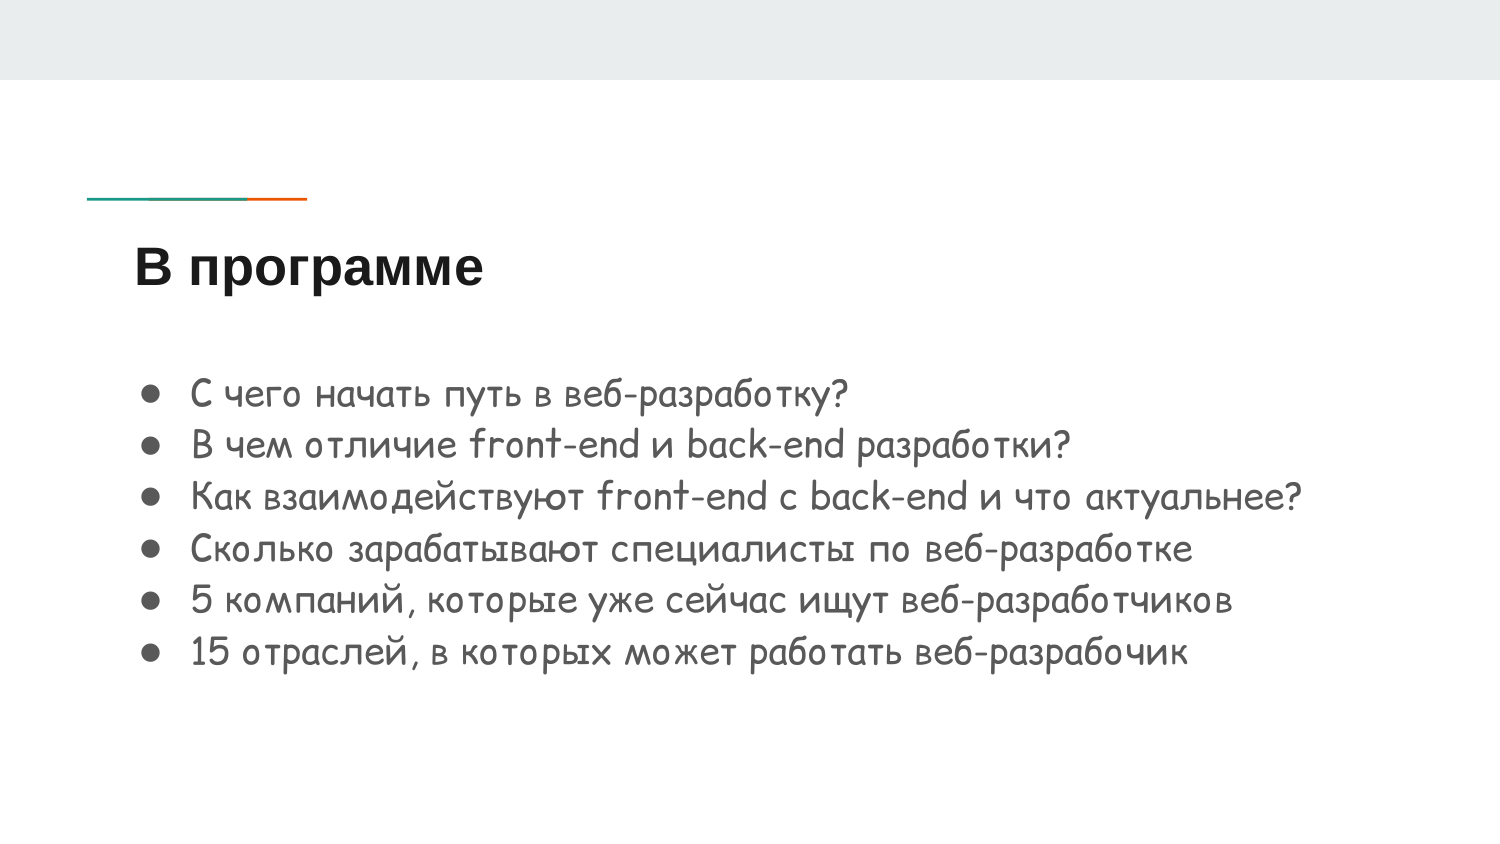

# В программе
С чего начать путь в веб-разработку?
В чем отличие front-end и back-end разработки?
Как взаимодействуют front-end с back-end и что актуальнее?
Сколько зарабатывают специалисты по веб-разработке
5 компаний, которые уже сейчас ищут веб-разработчиков
15 отраслей, в которых может работать веб-разрабочик